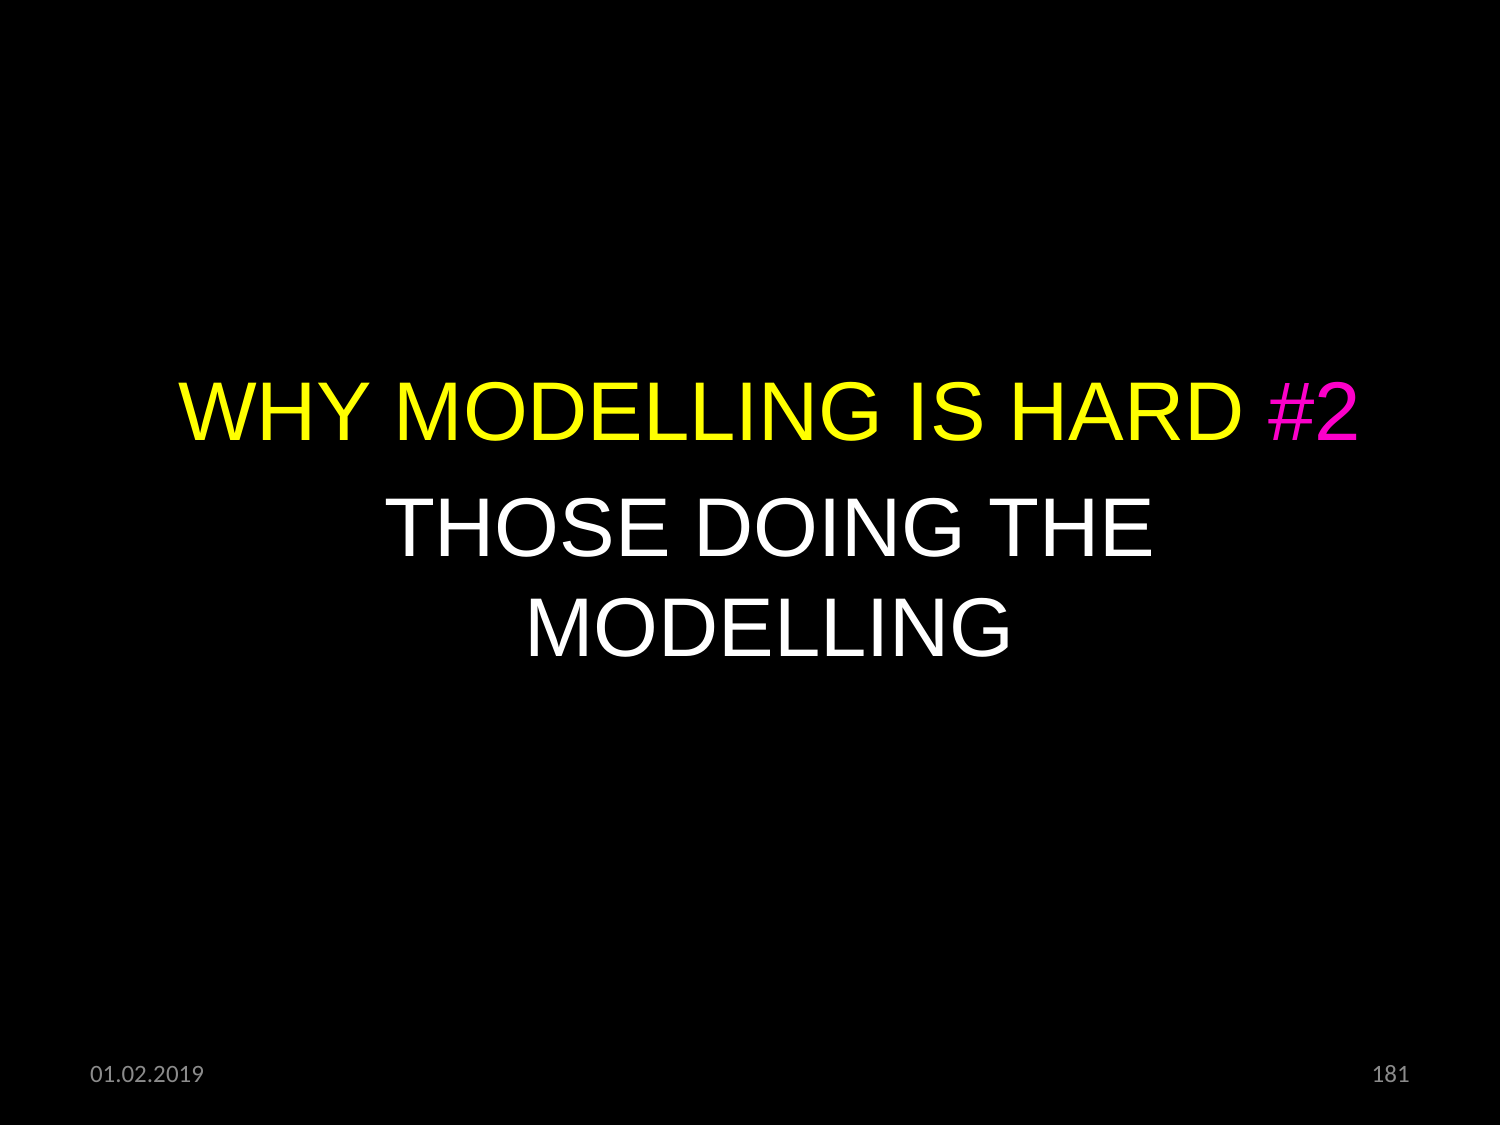

WHY MODELLING IS HARD #2
THOSE DOING THE MODELLING
01.02.2019
181